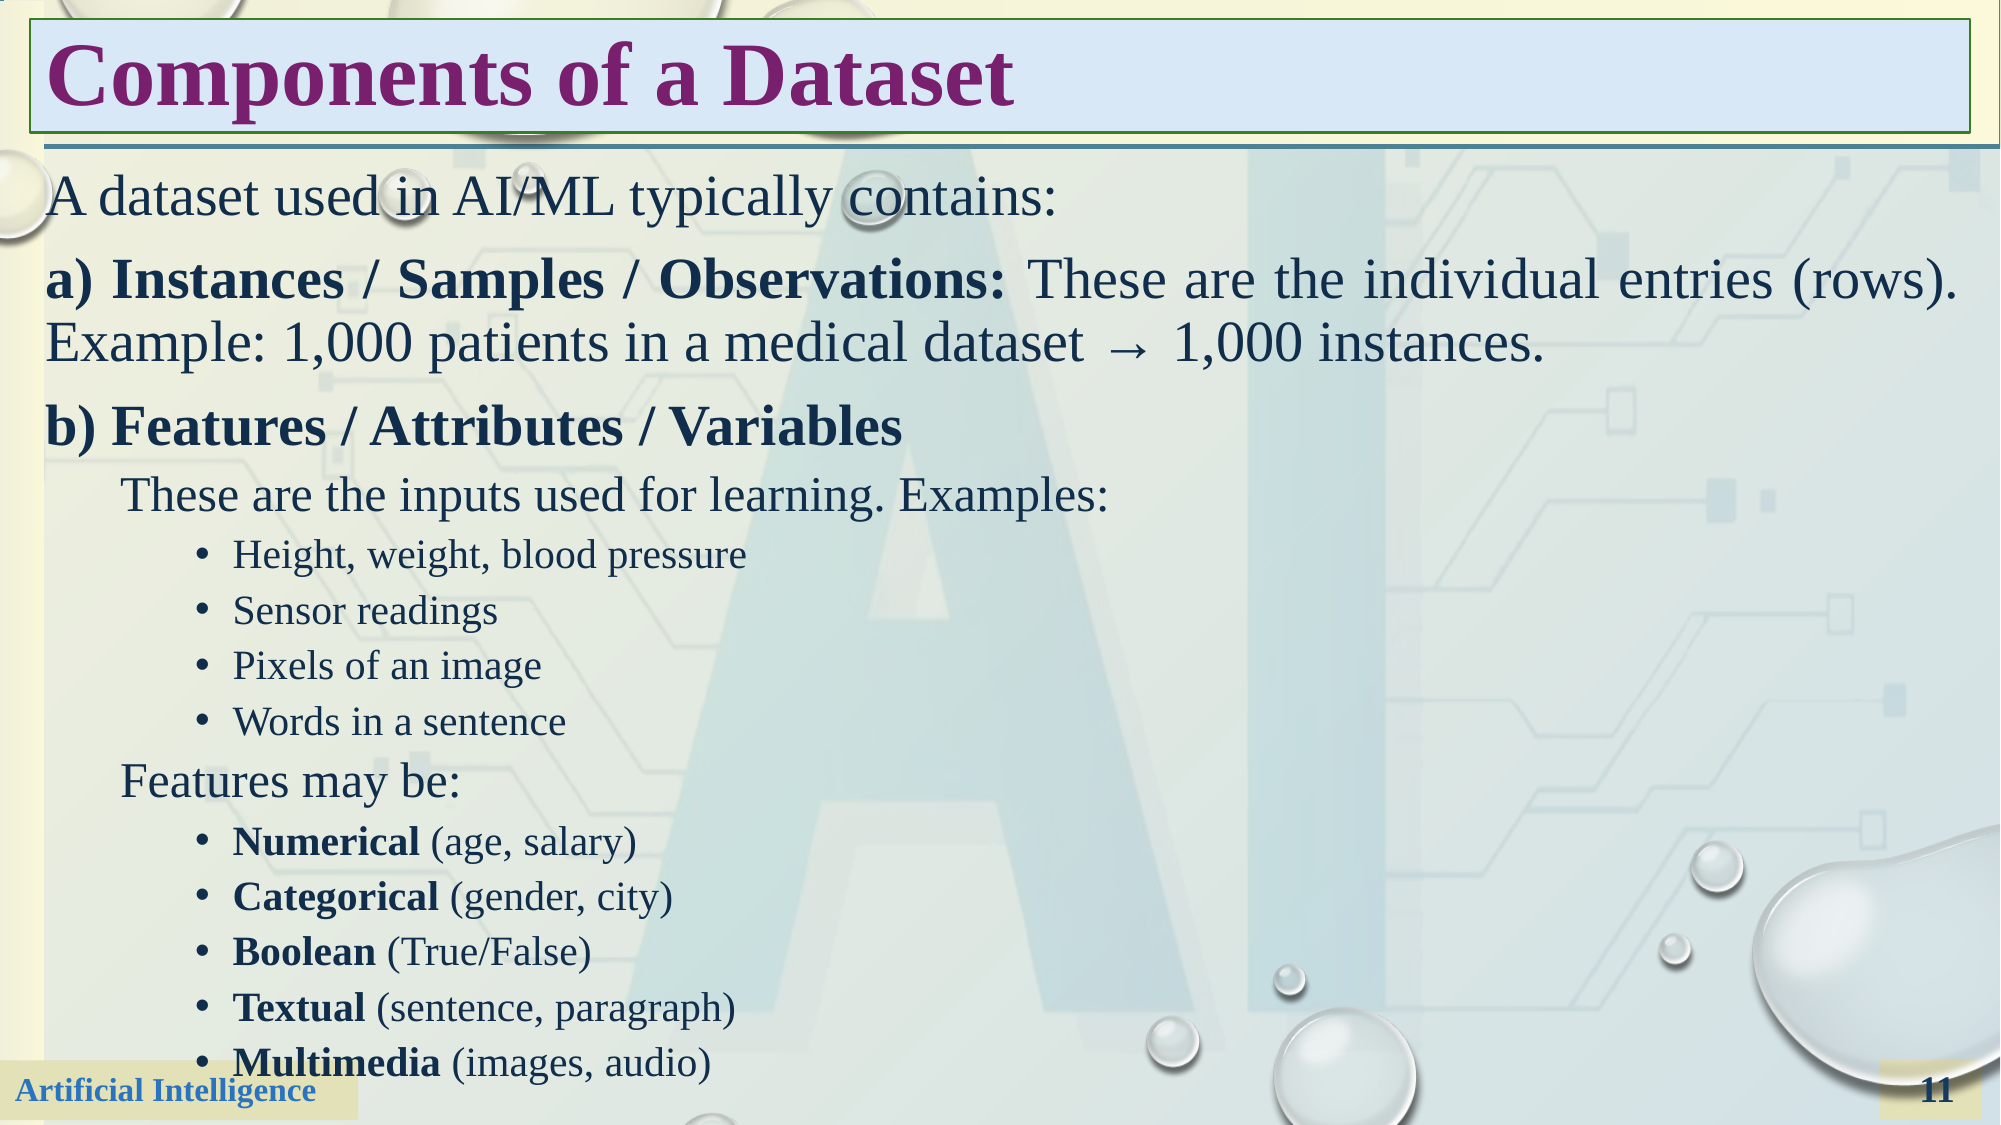

# Components of a Dataset
A dataset used in AI/ML typically contains:
a) Instances / Samples / Observations: These are the individual entries (rows). Example: 1,000 patients in a medical dataset → 1,000 instances.
b) Features / Attributes / Variables
These are the inputs used for learning. Examples:
Height, weight, blood pressure
Sensor readings
Pixels of an image
Words in a sentence
Features may be:
Numerical (age, salary)
Categorical (gender, city)
Boolean (True/False)
Textual (sentence, paragraph)
Multimedia (images, audio)

11